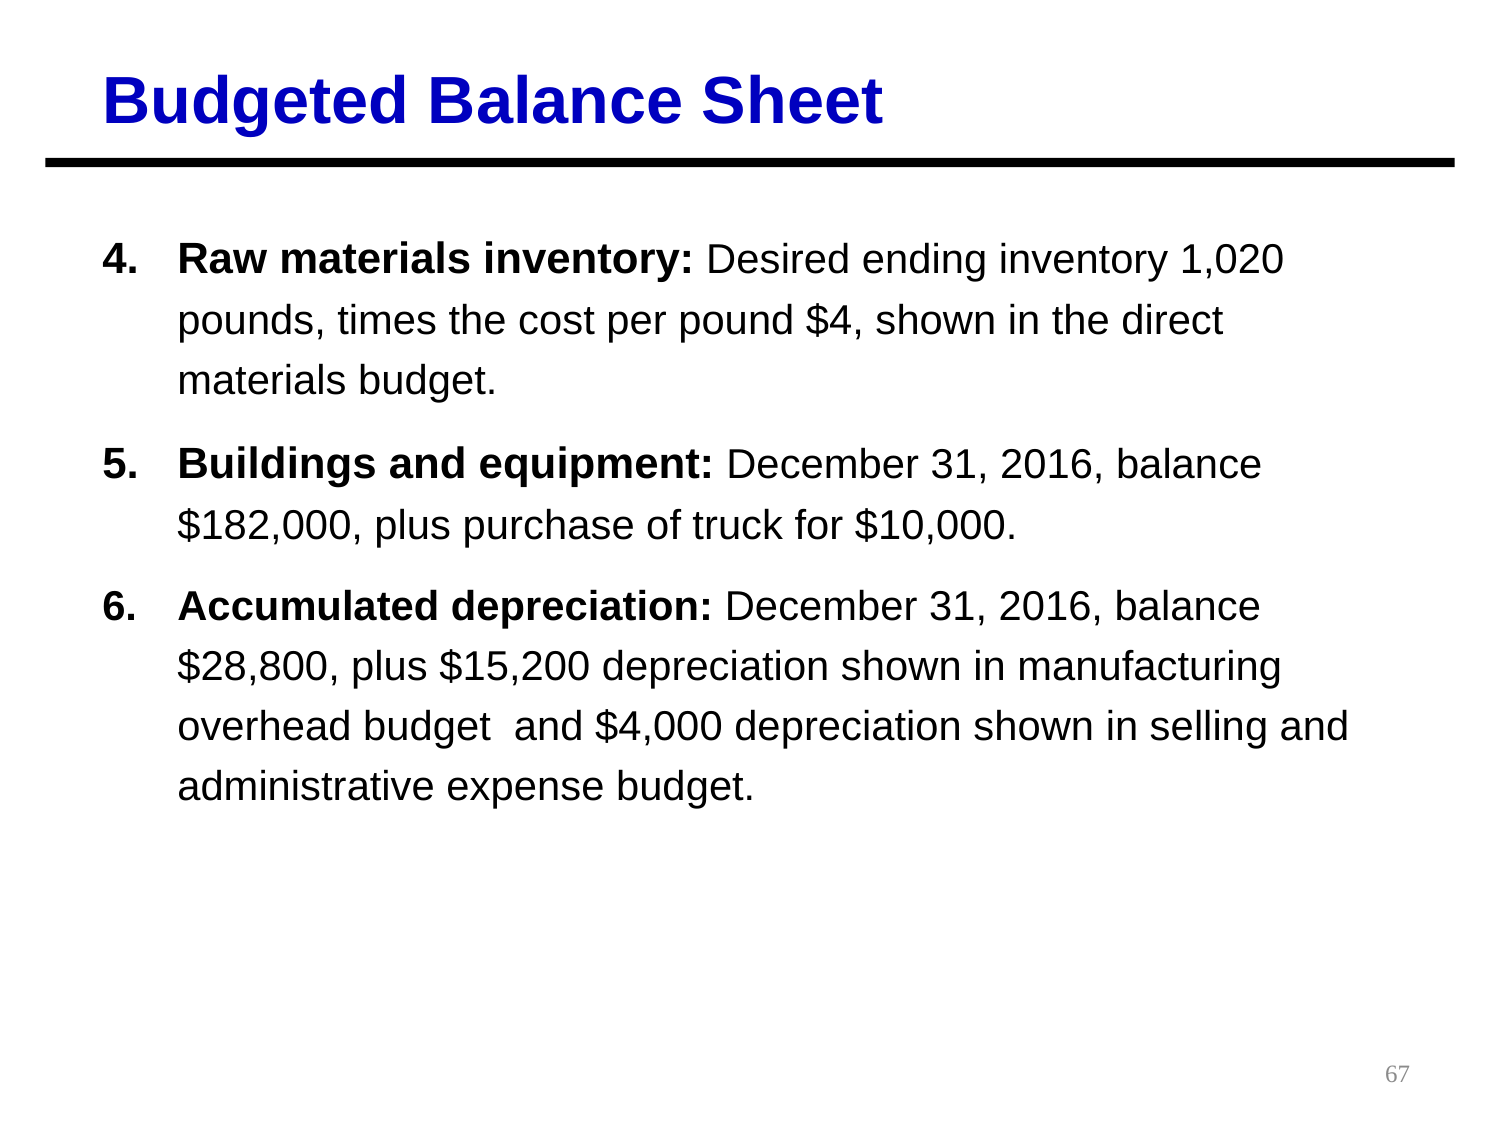

Budgeted Balance Sheet

Raw materials inventory: Desired ending inventory 1,020 pounds, times the cost per pound $4, shown in the direct materials budget.
Buildings and equipment: December 31, 2016, balance $182,000, plus purchase of truck for $10,000.
Accumulated depreciation: December 31, 2016, balance $28,800, plus $15,200 depreciation shown in manufacturing overhead budget  and $4,000 depreciation shown in selling and administrative expense budget.
67